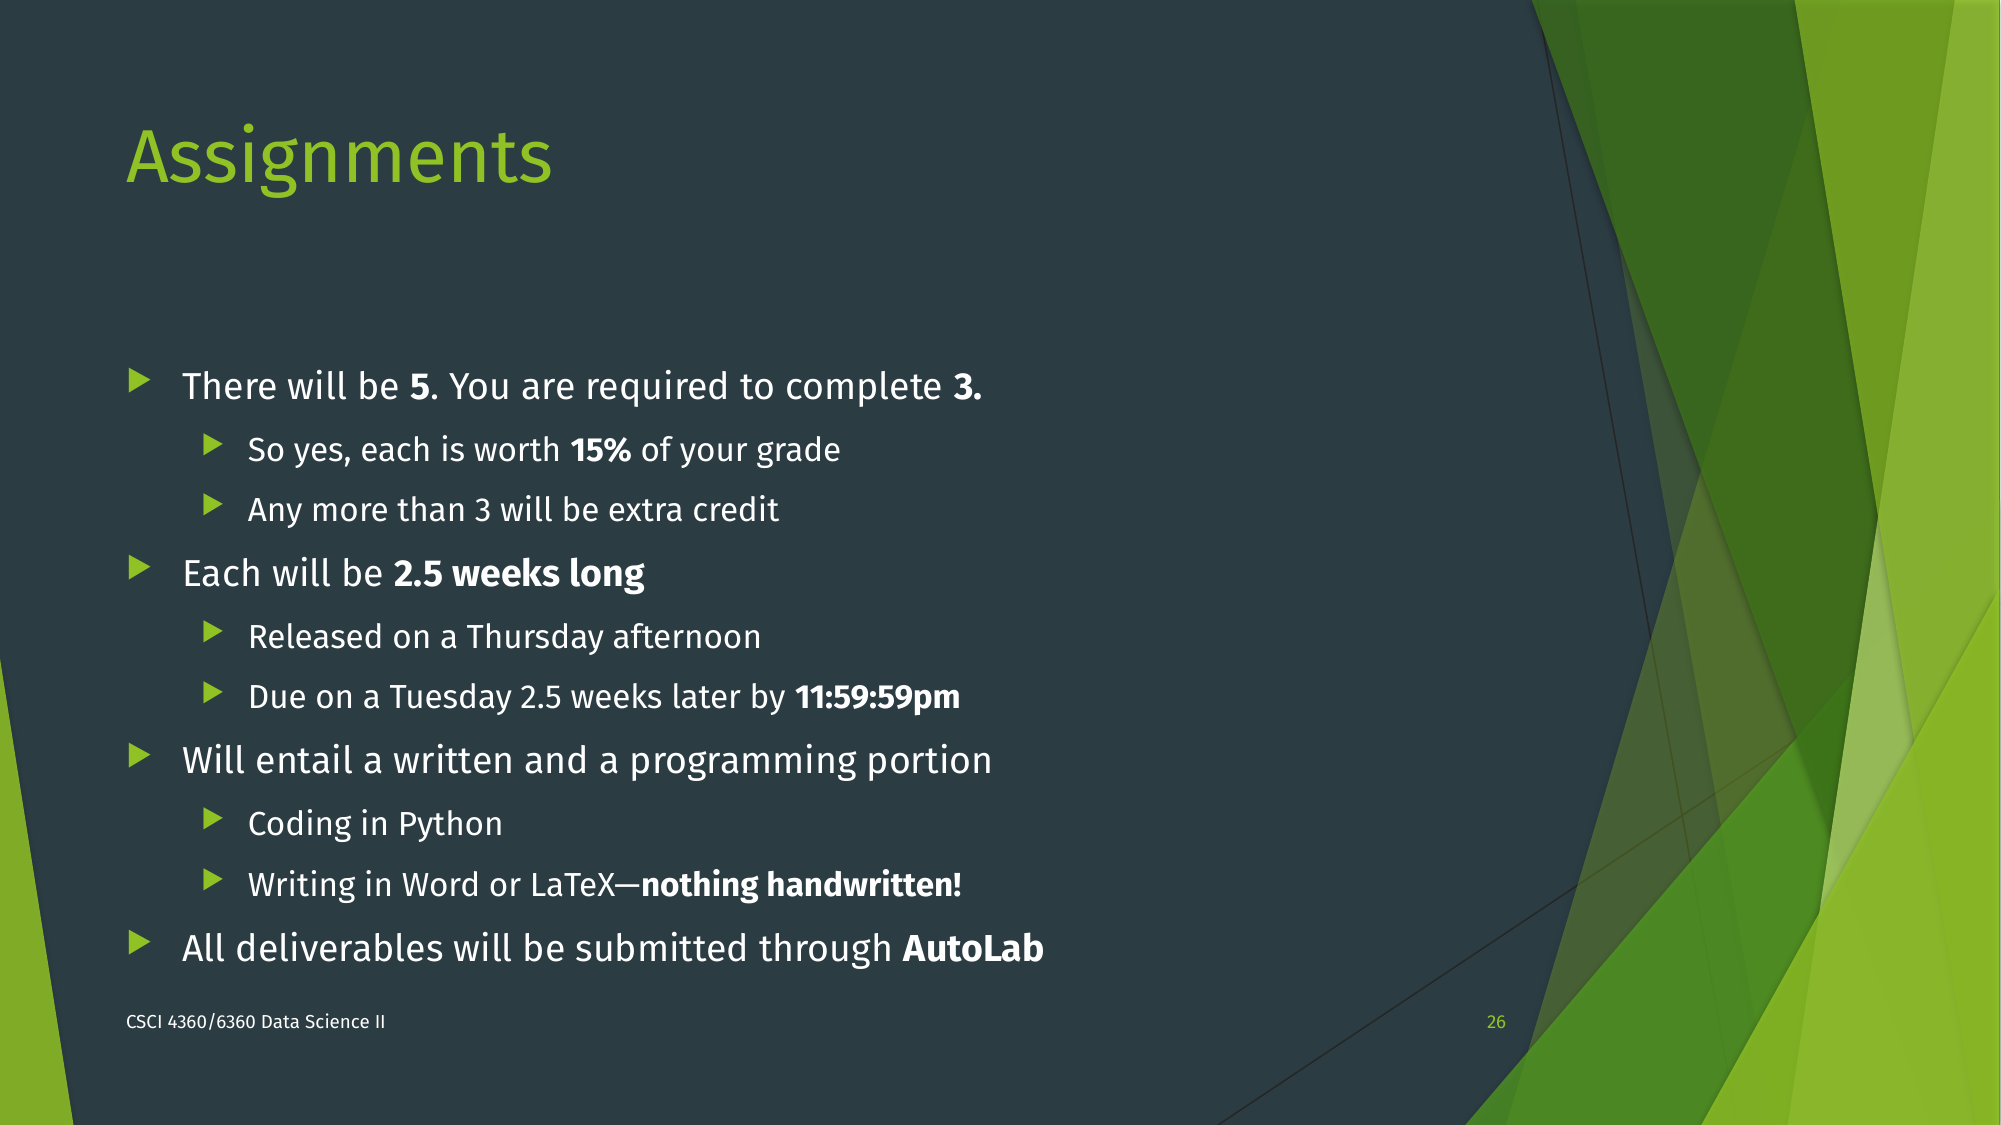

# Assignments
There will be 5. You are required to complete 3.
So yes, each is worth 15% of your grade
Any more than 3 will be extra credit
Each will be 2.5 weeks long
Released on a Thursday afternoon
Due on a Tuesday 2.5 weeks later by 11:59:59pm
Will entail a written and a programming portion
Coding in Python
Writing in Word or LaTeX—nothing handwritten!
All deliverables will be submitted through AutoLab
CSCI 4360/6360 Data Science II
26